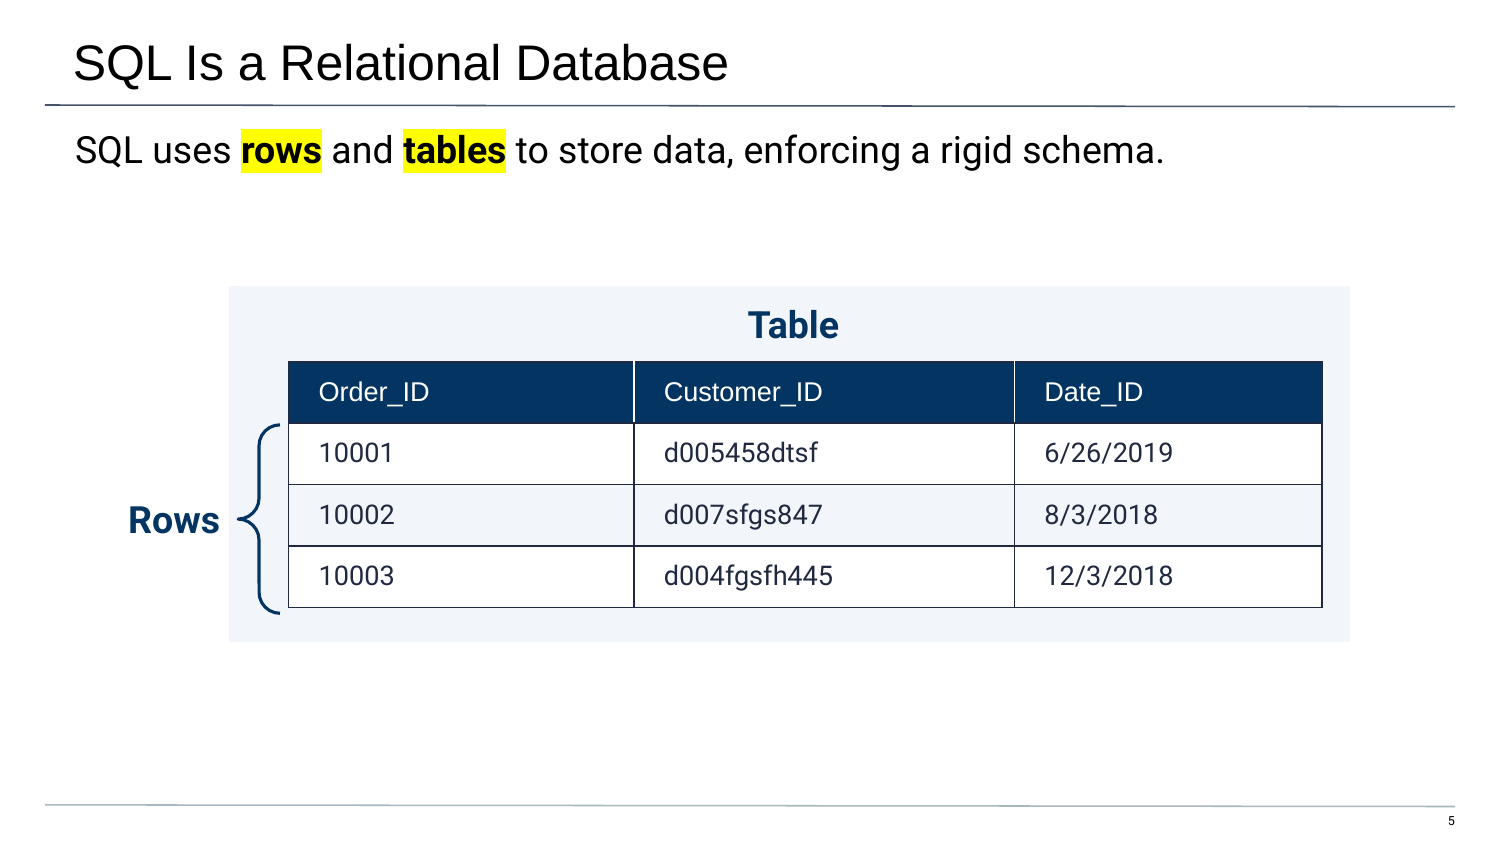

# SQL Is a Relational Database
SQL uses rows and tables to store data, enforcing a rigid schema.

Table
| Order\_ID | Customer\_ID | Date\_ID |
| --- | --- | --- |
| 10001 | d005458dtsf | 6/26/2019 |
| 10002 | d007sfgs847 | 8/3/2018 |
| 10003 | d004fgsfh445 | 12/3/2018 |

Rows